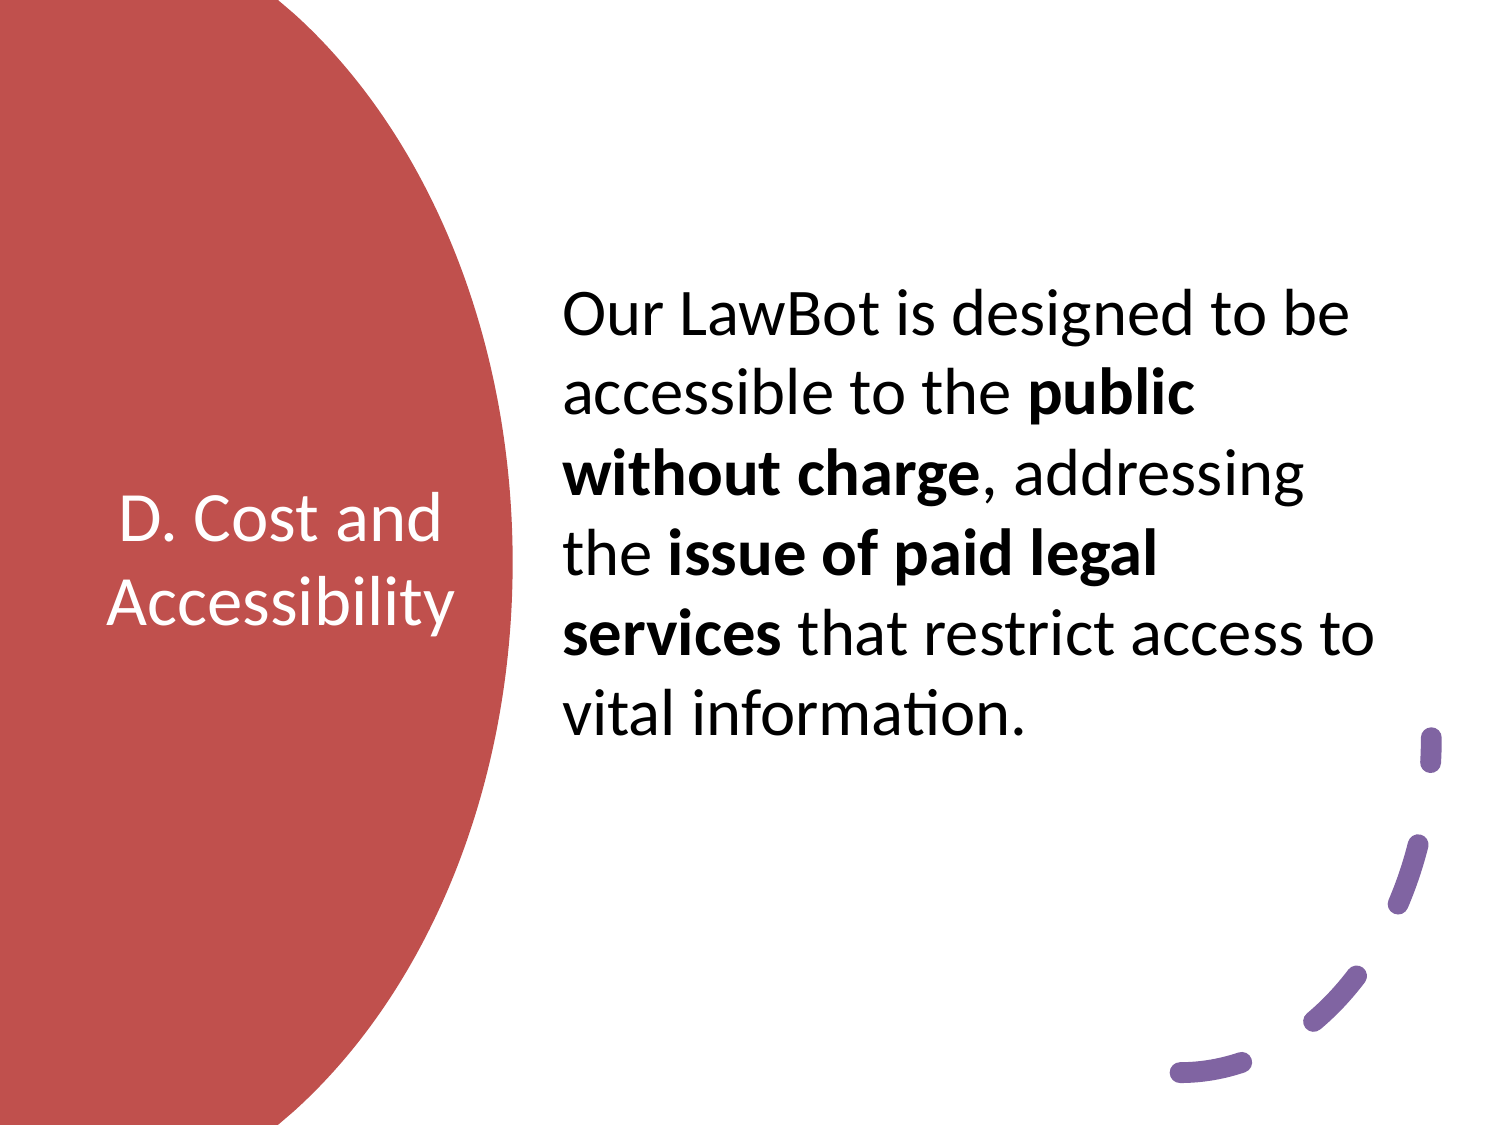

Our LawBot is designed to be accessible to the public without charge, addressing the issue of paid legal services that restrict access to vital information.

# D. Cost and Accessibility